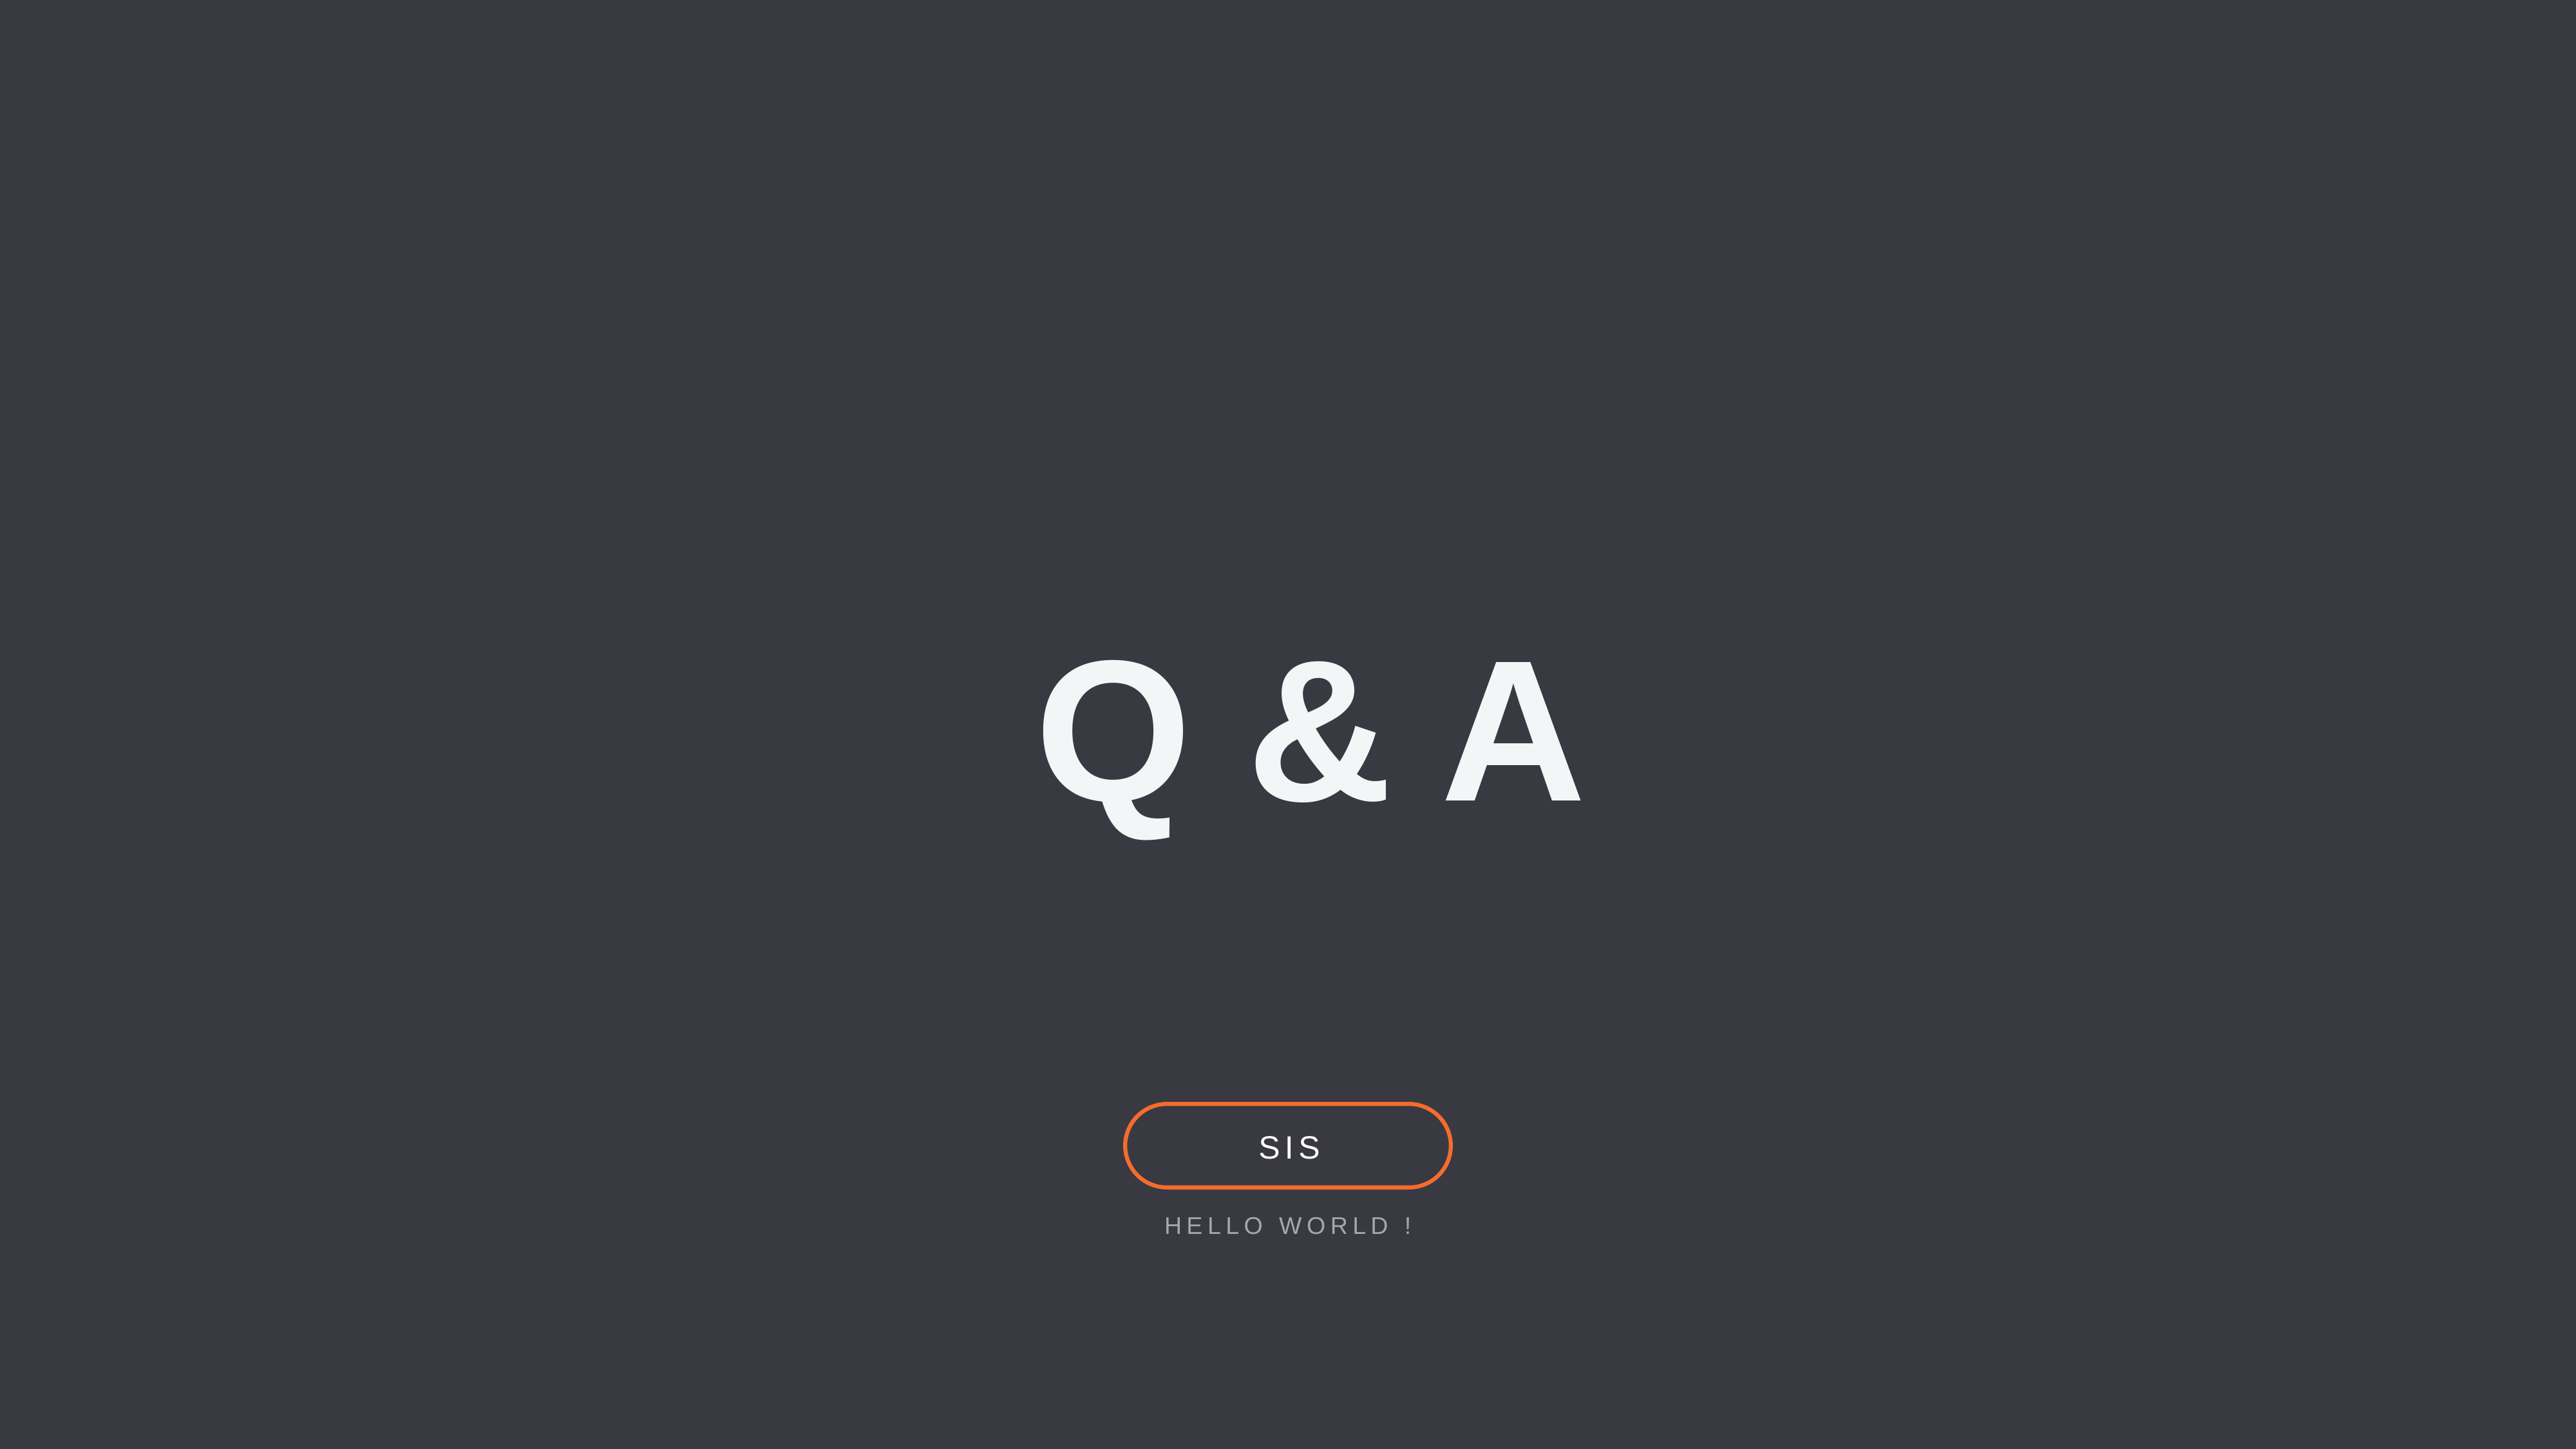

Q & A

SIS
Hello World !